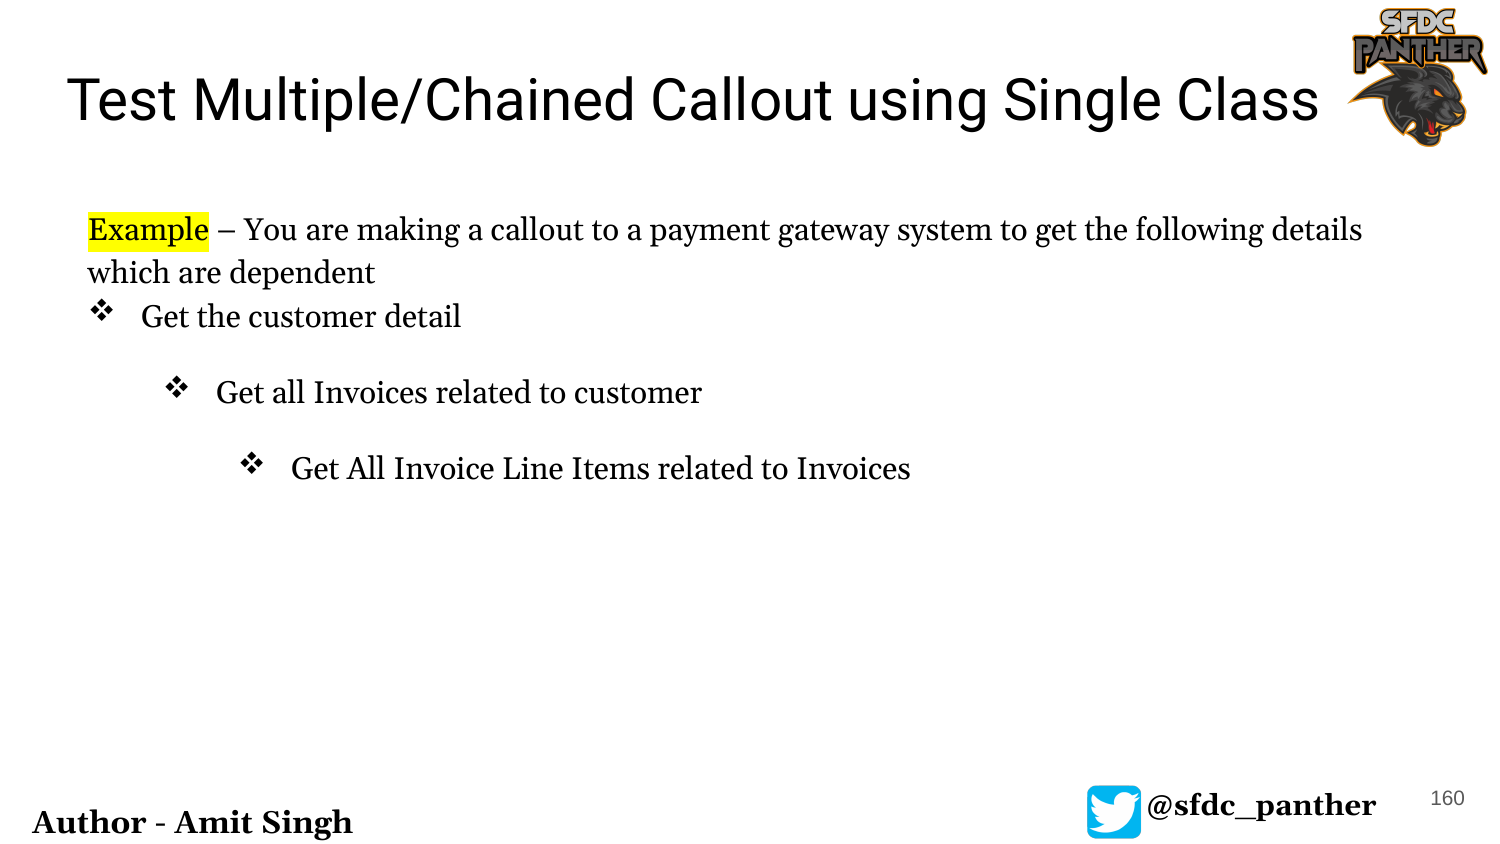

# Test Multiple/Chained Callout using Single Class
Example – You are making a callout to a payment gateway system to get the following details which are dependent
Get the customer detail
Get all Invoices related to customer
Get All Invoice Line Items related to Invoices
160